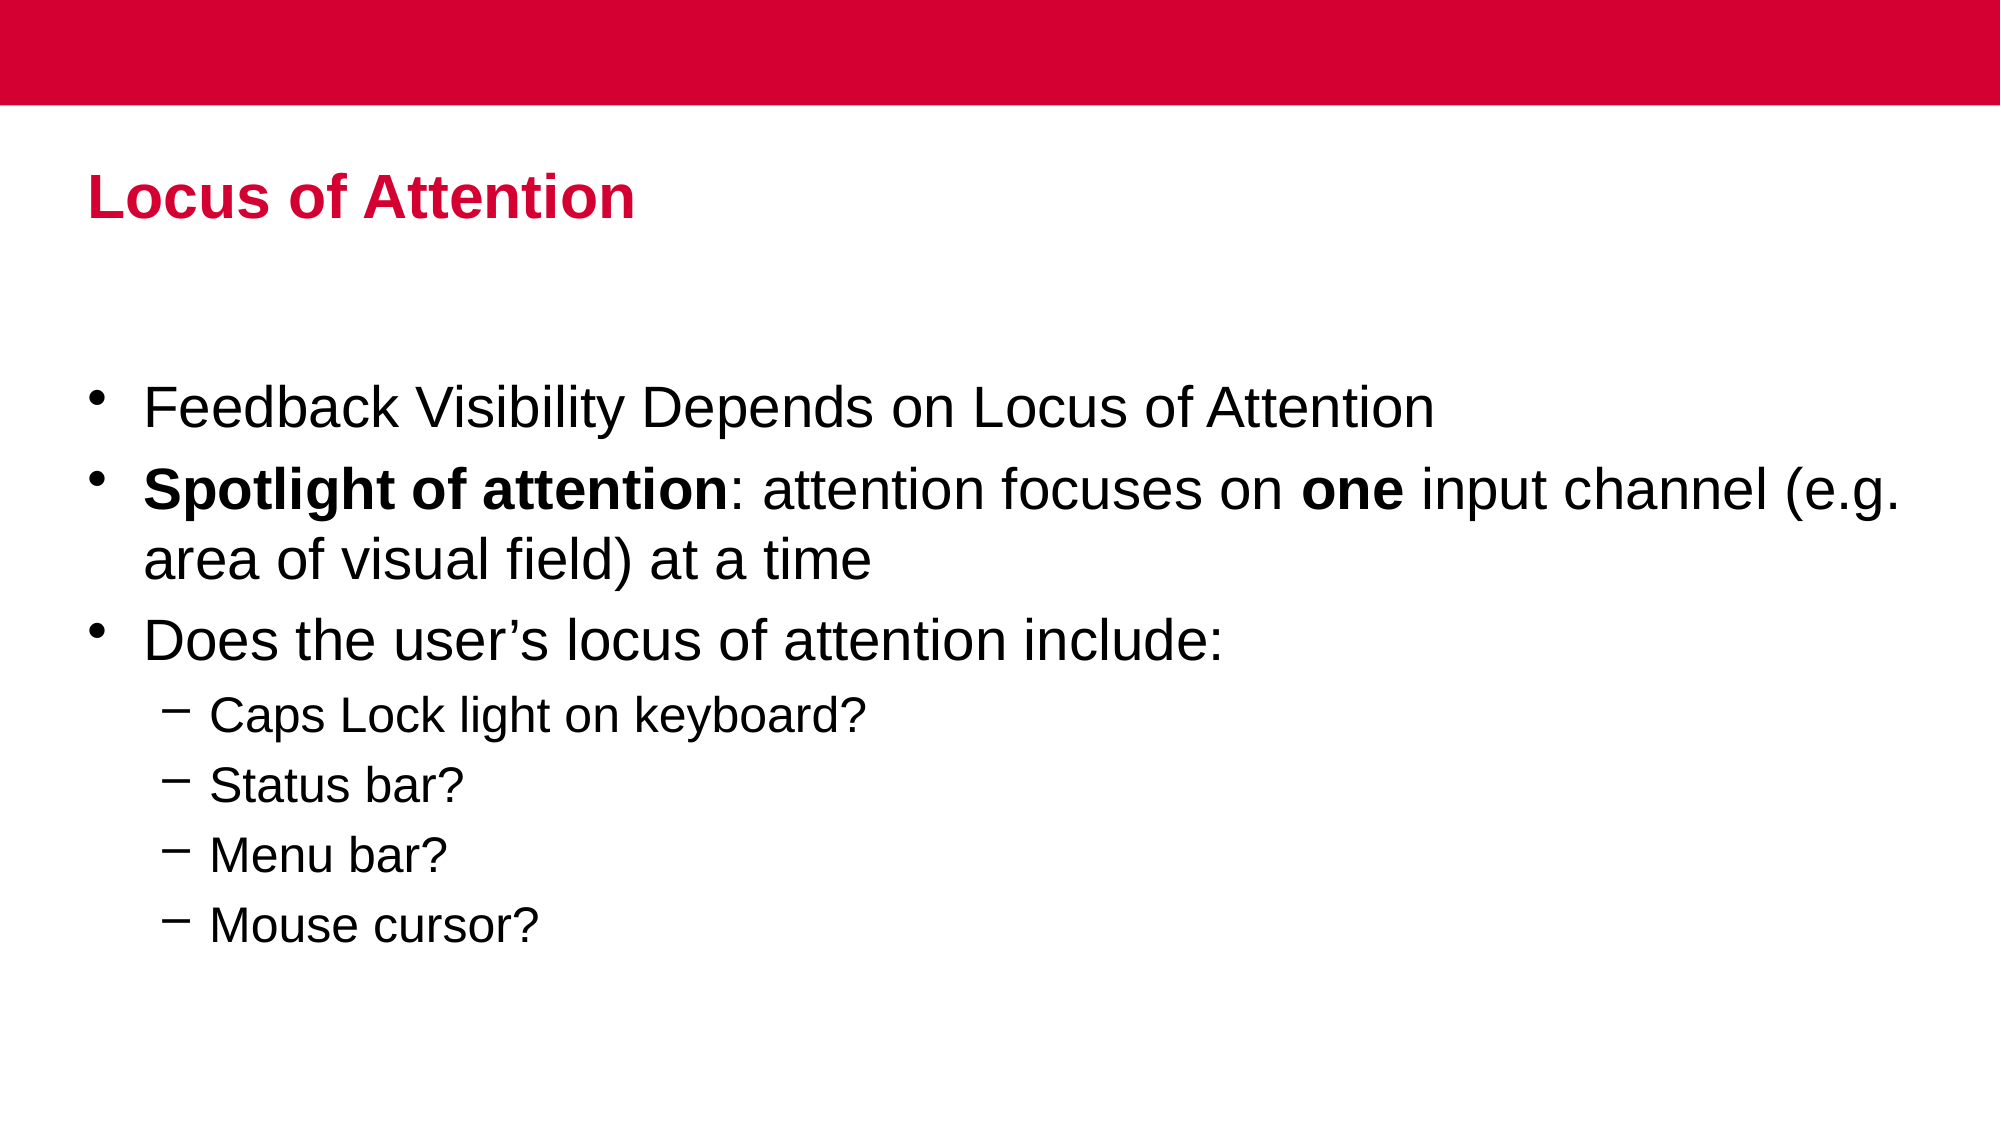

# Locus of Attention
Feedback Visibility Depends on Locus of Attention
Spotlight of attention: attention focuses on one input channel (e.g. area of visual field) at a time
Does the user’s locus of attention include:
Caps Lock light on keyboard?
Status bar?
Menu bar?
Mouse cursor?